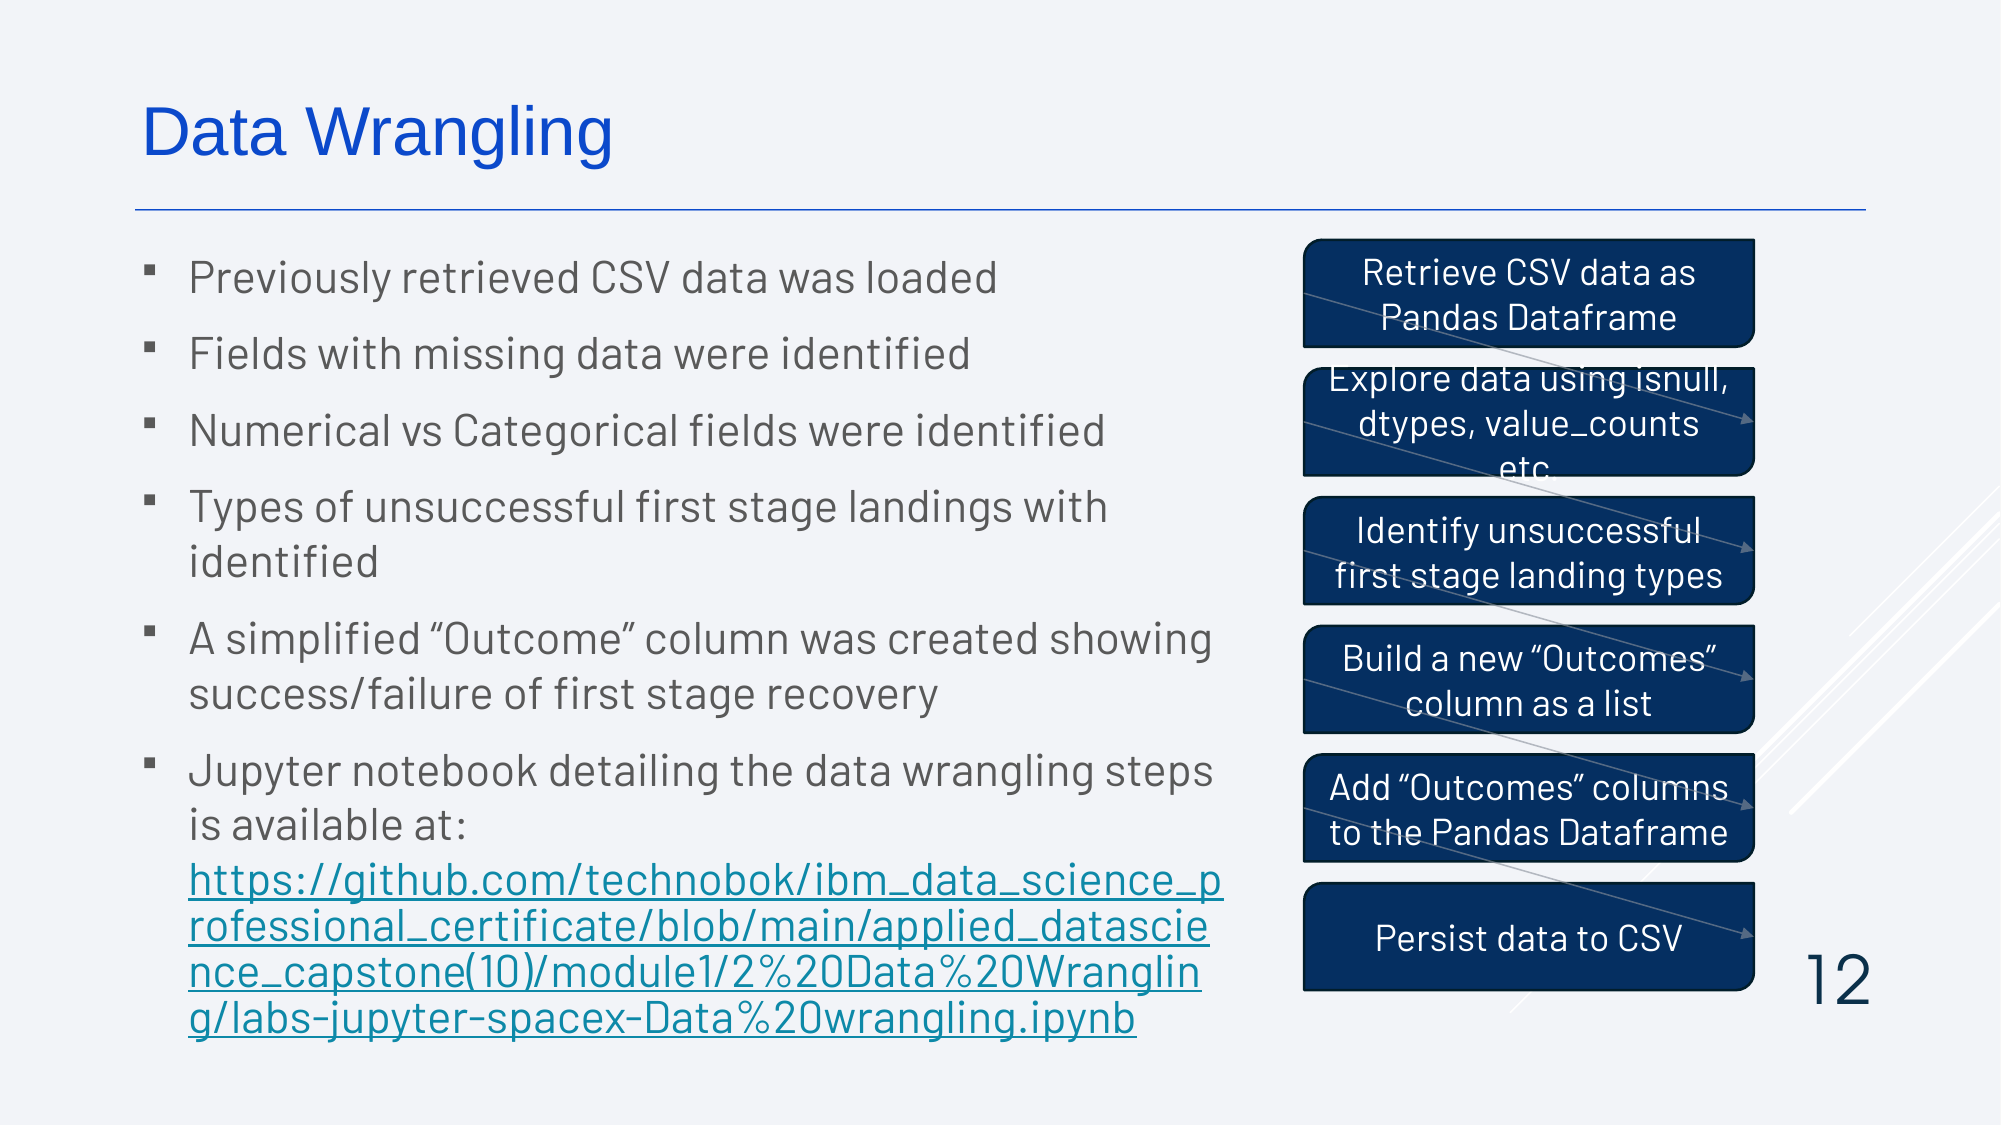

Data Wrangling
Previously retrieved CSV data was loaded
Fields with missing data were identified
Numerical vs Categorical fields were identified
Types of unsuccessful first stage landings with identified
A simplified “Outcome” column was created showing success/failure of first stage recovery
Jupyter notebook detailing the data wrangling steps is available at: https://github.com/technobok/ibm_data_science_professional_certificate/blob/main/applied_datascience_capstone(10)/module1/2%20Data%20Wrangling/labs-jupyter-spacex-Data%20wrangling.ipynb
Retrieve CSV data as Pandas Dataframe
Explore data using isnull, dtypes, value_counts etc.
Identify unsuccessful first stage landing types
Build a new “Outcomes” column as a list
Add “Outcomes” columns to the Pandas Dataframe
Persist data to CSV
12